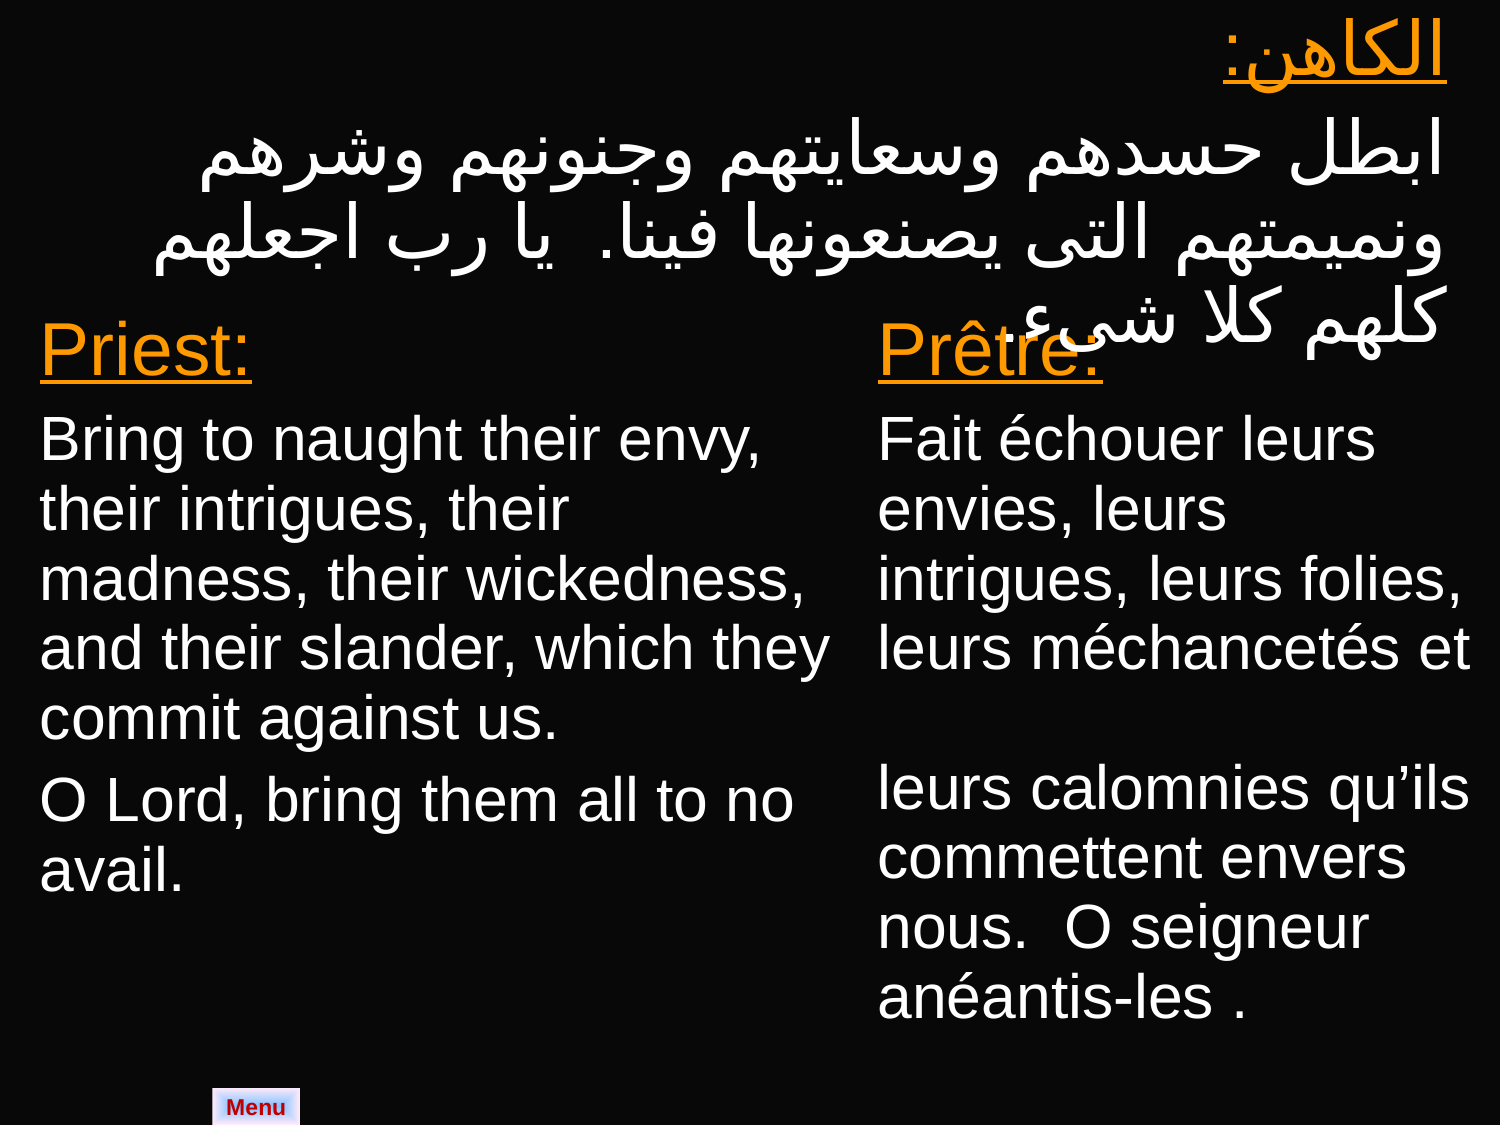

| الكاهن: ابطل حسدهم وسعايتهم وجنونهم وشرهم ونميمتهم التى يصنعونها فينا. يا رب اجعلهم كلهم كلا شىء. |
| --- |
| Priest: Bring to naught their envy, their intrigues, their madness, their wickedness, and their slander, which they commit against us. O Lord, bring them all to no avail. | Prêtre: Fait échouer leurs envies, leurs intrigues, leurs folies, leurs méchancetés et leurs calomnies qu’ils commettent envers nous. O seigneur anéantis-les . |
| --- | --- |
Menu